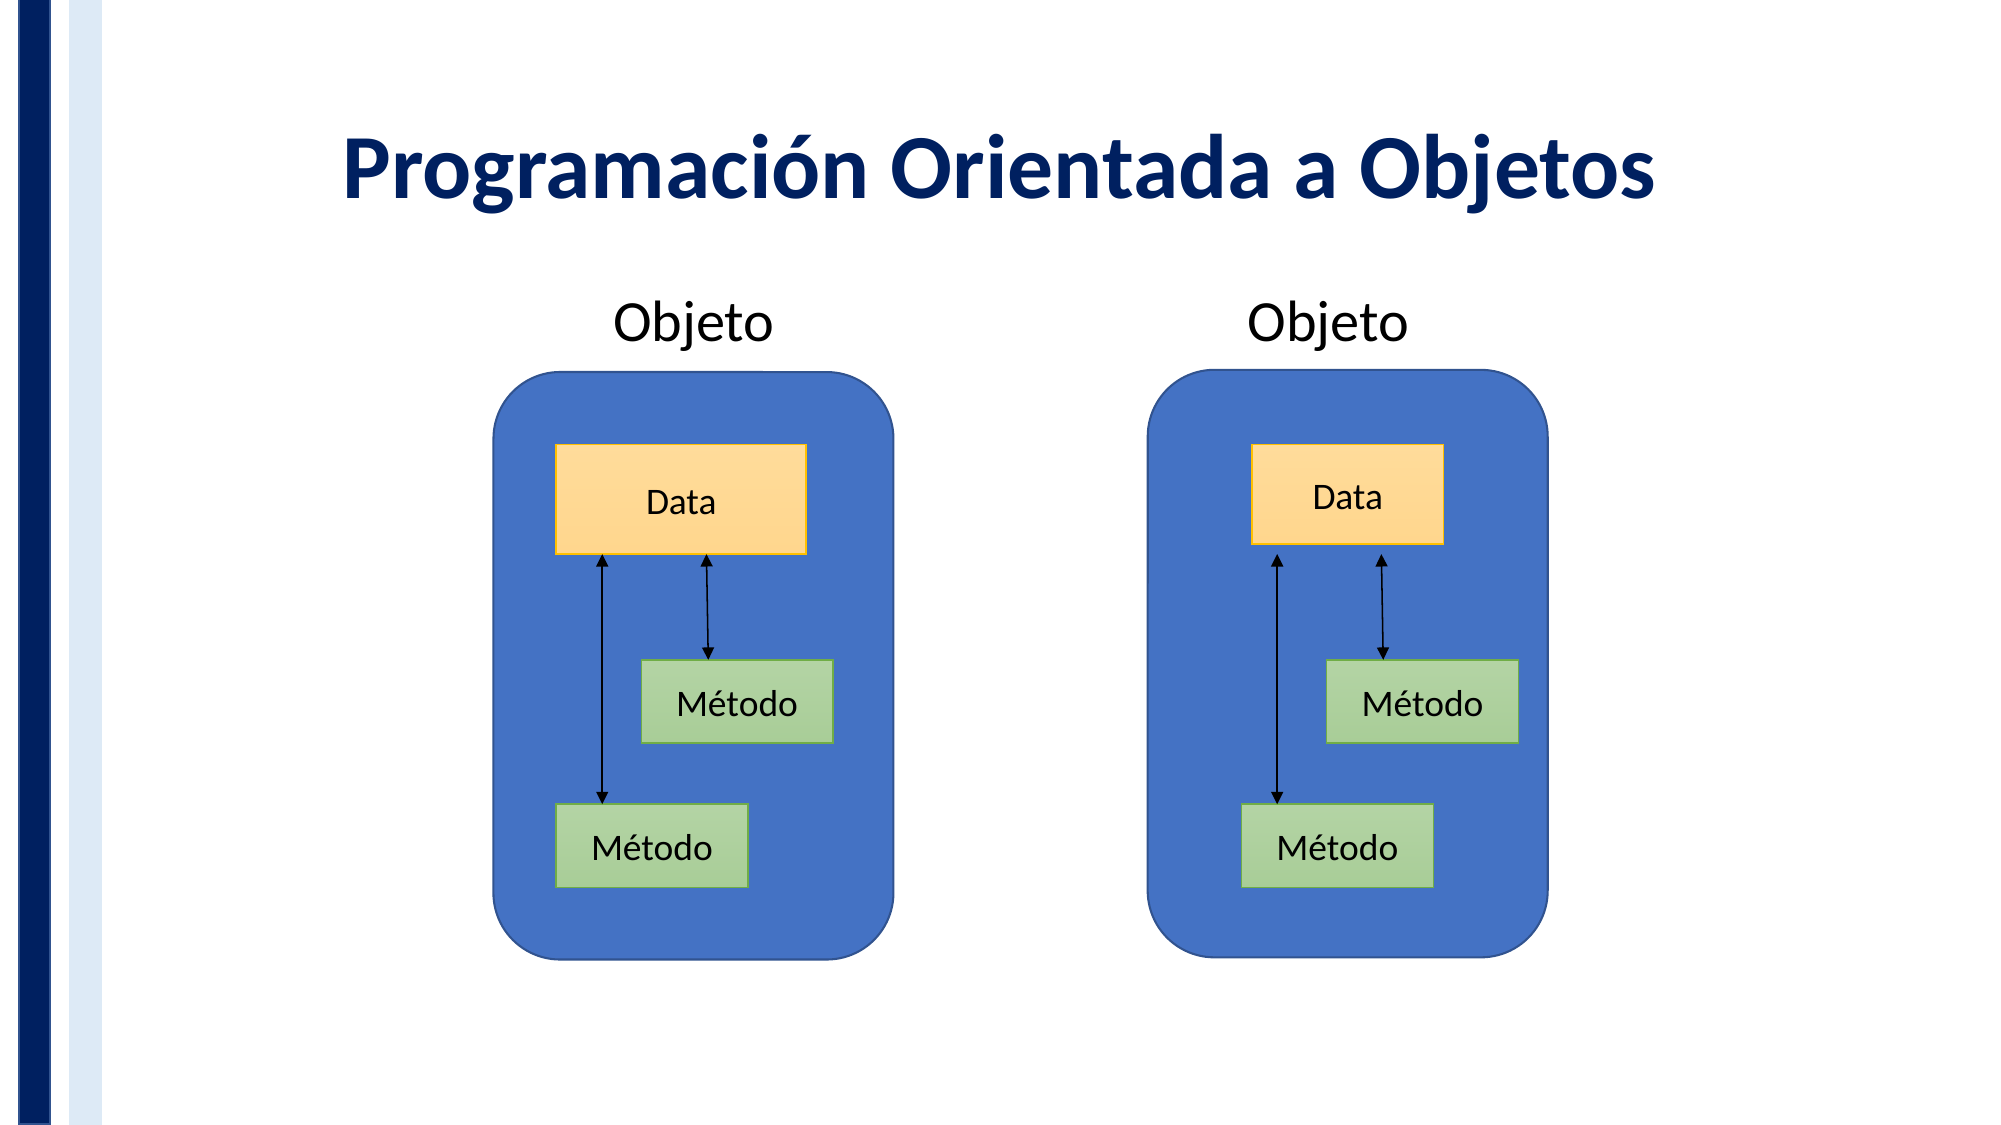

# Programación Orientada a Objetos
Objeto
Objeto

Data
Data
Método
Método
Método
Método